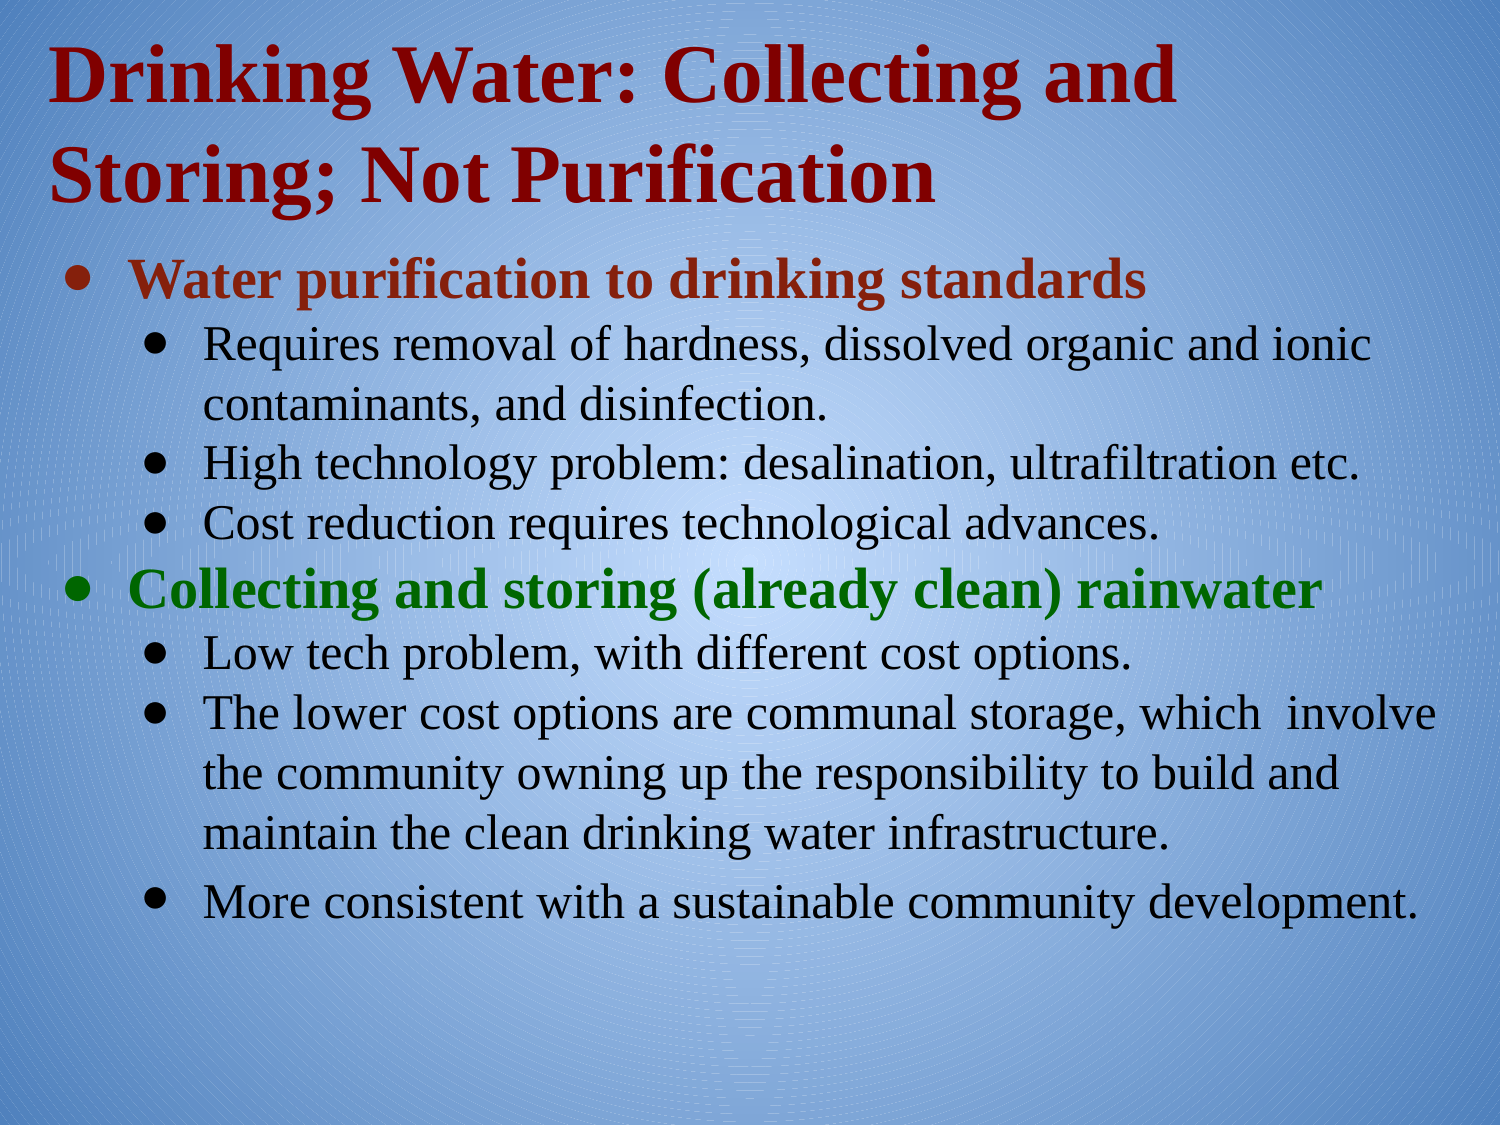

# Drinking Water: Collecting and Storing; Not Purification
Water purification to drinking standards
Requires removal of hardness, dissolved organic and ionic contaminants, and disinfection.
High technology problem: desalination, ultrafiltration etc.
Cost reduction requires technological advances.
Collecting and storing (already clean) rainwater
Low tech problem, with different cost options.
The lower cost options are communal storage, which  involve the community owning up the responsibility to build and maintain the clean drinking water infrastructure.
More consistent with a sustainable community development.